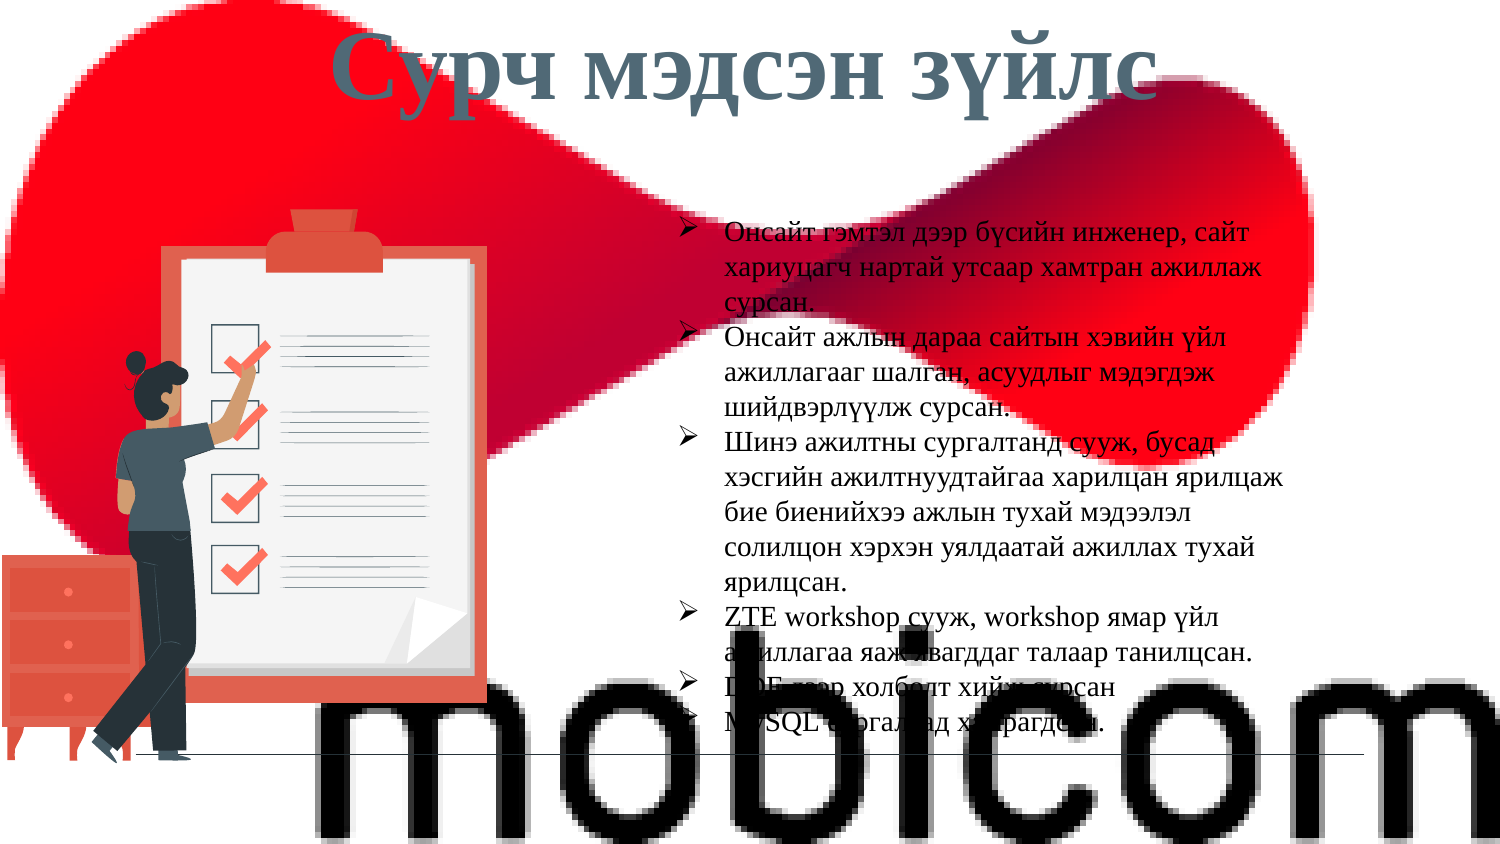

Сурч мэдсэн зүйлс
Онсайт гэмтэл дээр бүсийн инженер, сайт хариуцагч нартай утсаар хамтран ажиллаж сурсан.
Онсайт ажлын дараа сайтын хэвийн үйл ажиллагааг шалган, асуудлыг мэдэгдэж шийдвэрлүүлж сурсан.
Шинэ ажилтны сургалтанд сууж, бусад хэсгийн ажилтнуудтайгаа харилцан ярилцаж бие биенийхээ ажлын тухай мэдээлэл солилцон хэрхэн уялдаатай ажиллах тухай ярилцсан.
ZTE workshop сууж, workshop ямар үйл ажиллагаа яаж явагддаг талаар танилцсан.
DDF дээр холболт хийж сурсан
MySQL сургалтад хамрагдсан.